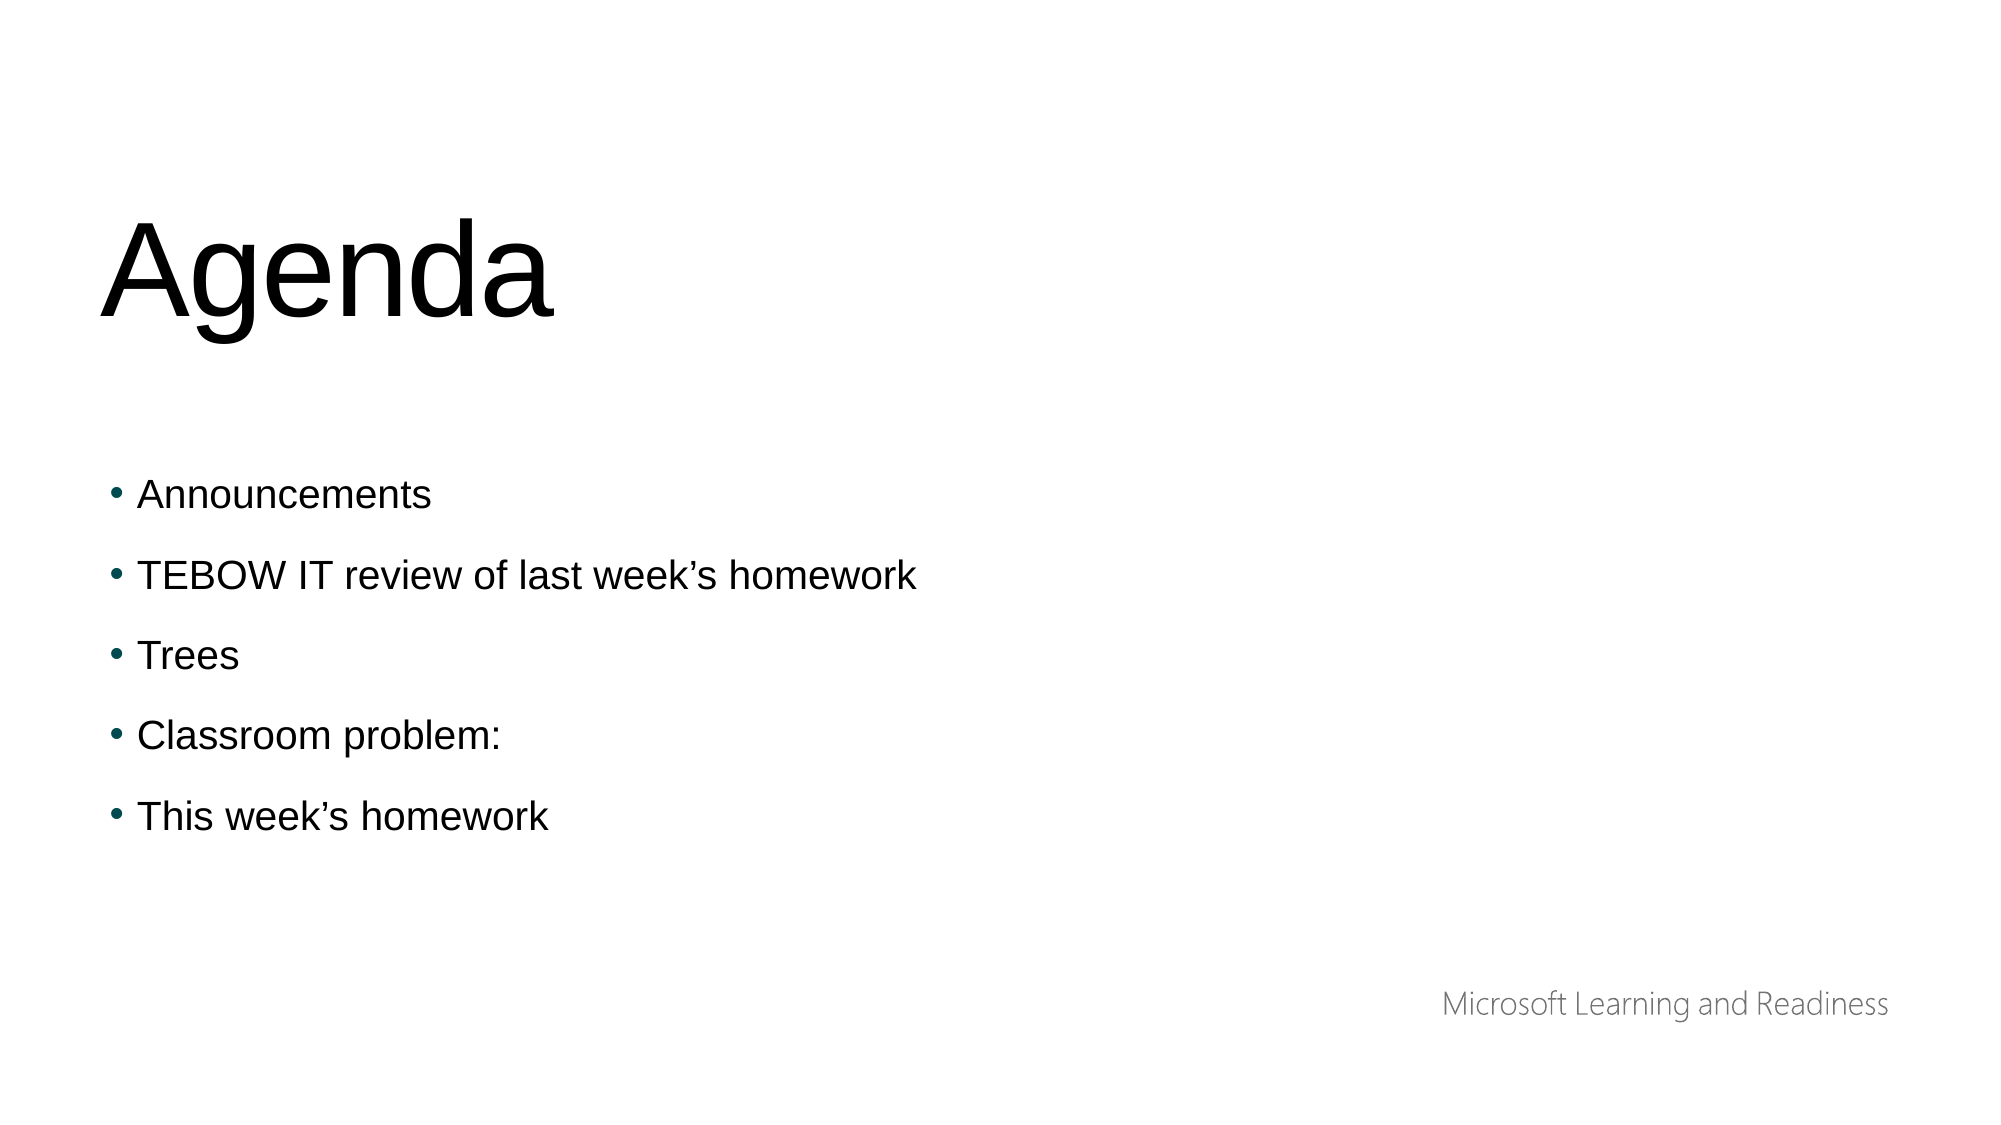

Agenda
Announcements
TEBOW IT review of last week’s homework
Trees
Classroom problem:
This week’s homework